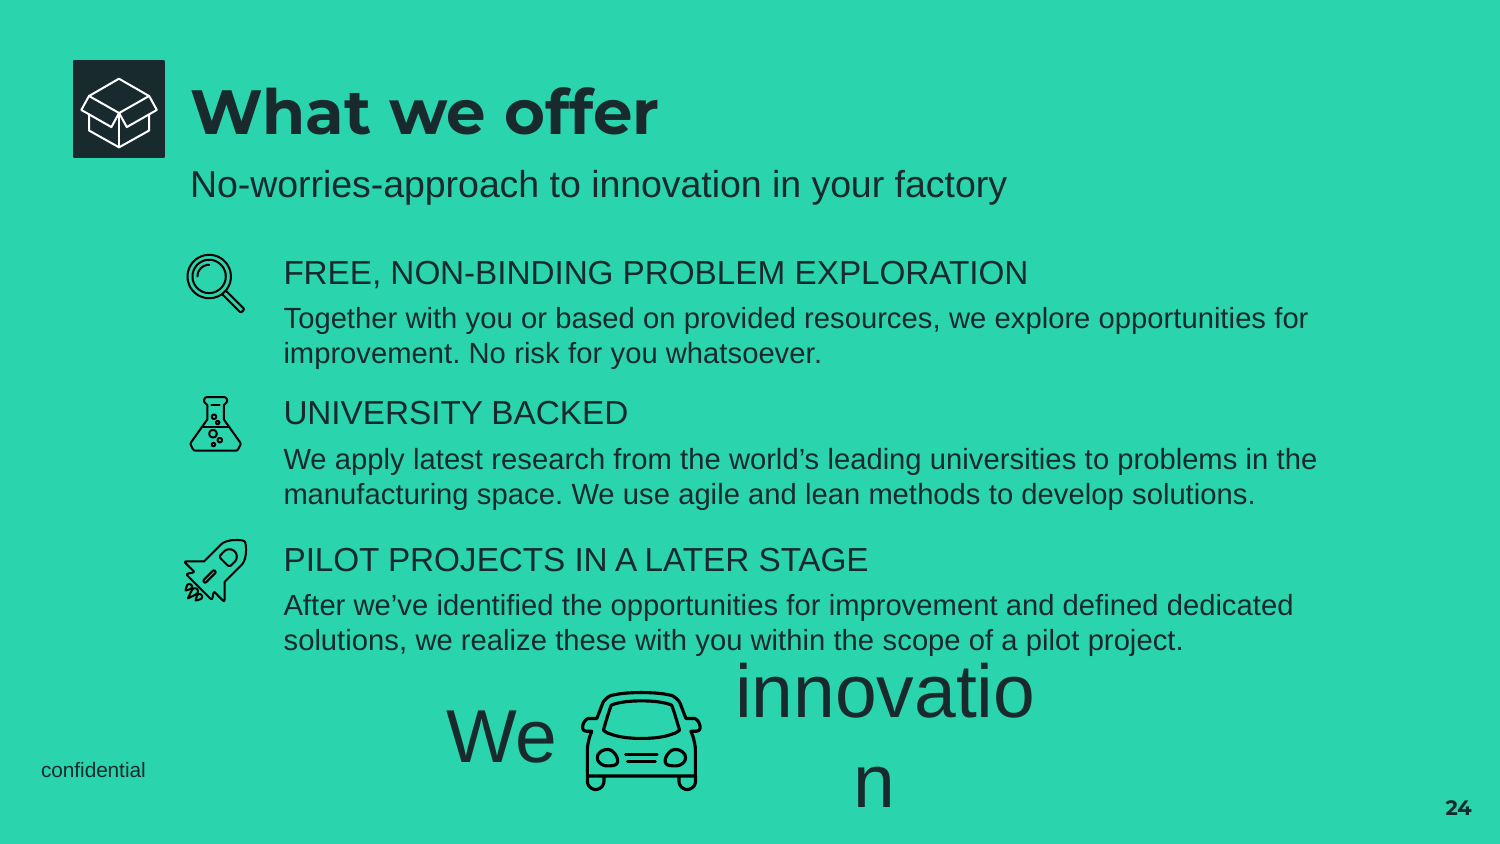

What we offer

No-worries-approach to innovation in your factory
FREE, NON-BINDING PROBLEM EXPLORATION

Together with you or based on provided resources, we explore opportunities for improvement. No risk for you whatsoever.
UNIVERSITY BACKED

We apply latest research from the world’s leading universities to problems in the manufacturing space. We use agile and lean methods to develop solutions.
PILOT PROJECTS IN A LATER STAGE

After we’ve identified the opportunities for improvement and defined dedicated solutions, we realize these with you within the scope of a pilot project.

We
innovation
confidential
24